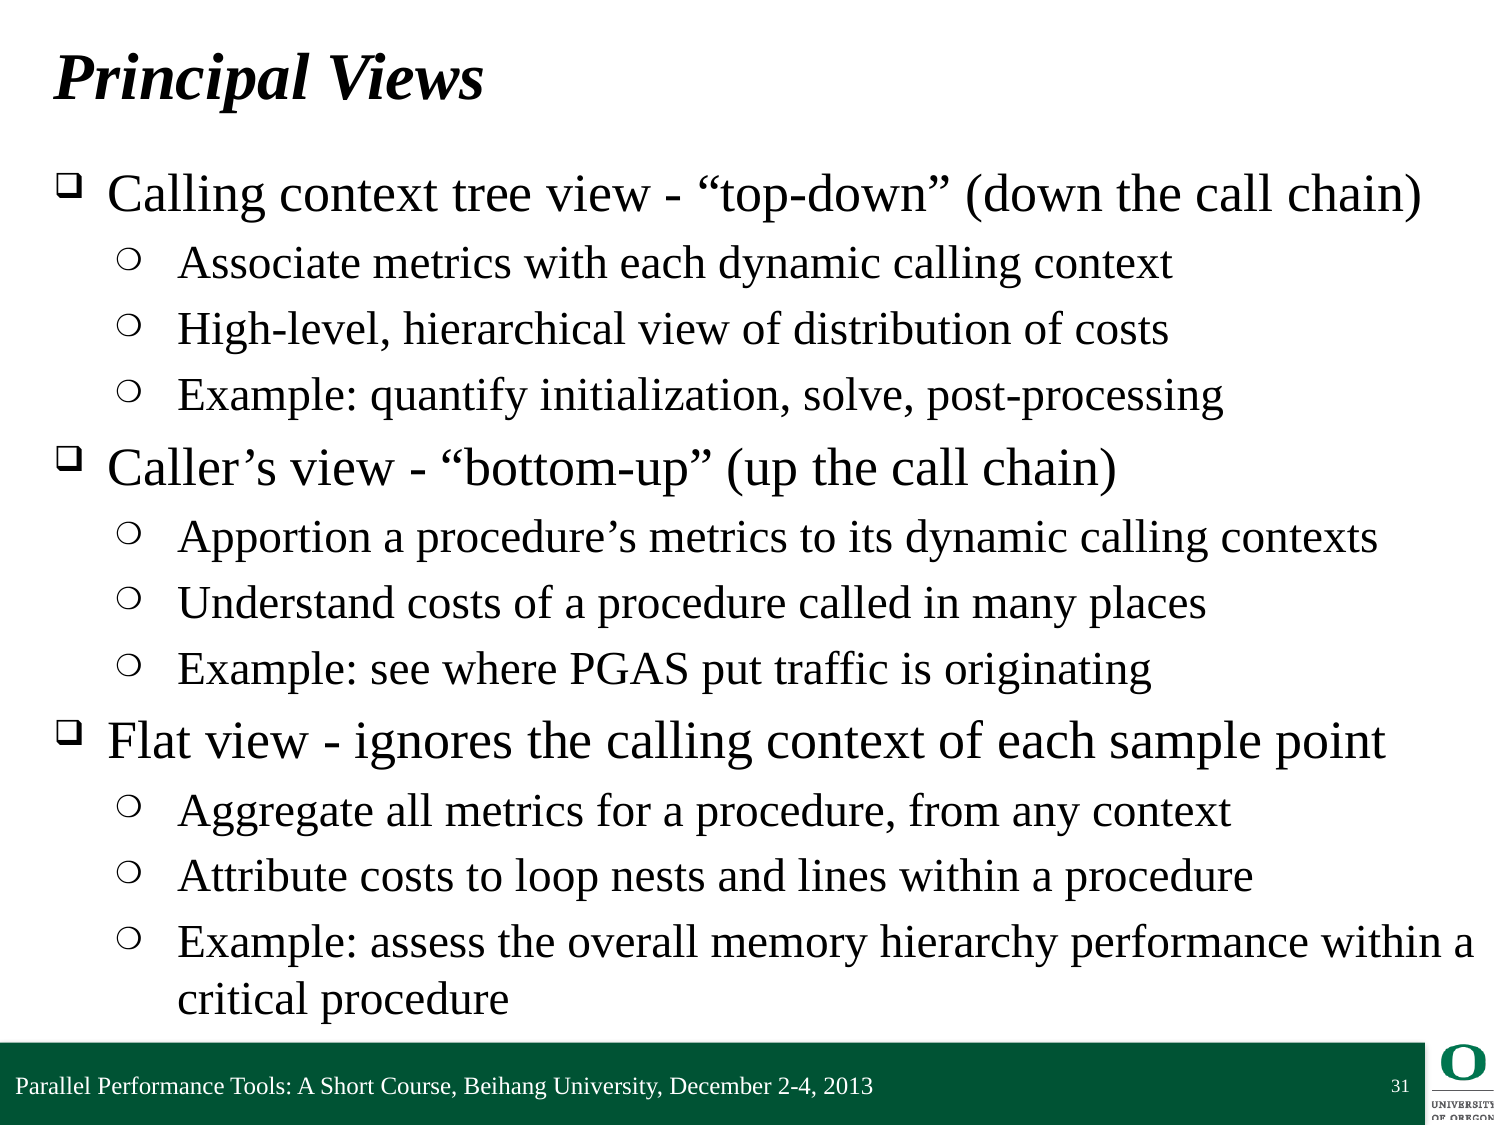

# Principal Views
Calling context tree view - “top-down” (down the call chain)
Associate metrics with each dynamic calling context
High-level, hierarchical view of distribution of costs
Example: quantify initialization, solve, post-processing
Caller’s view - “bottom-up” (up the call chain)
Apportion a procedure’s metrics to its dynamic calling contexts
Understand costs of a procedure called in many places
Example: see where PGAS put traffic is originating
Flat view - ignores the calling context of each sample point
Aggregate all metrics for a procedure, from any context
Attribute costs to loop nests and lines within a procedure
Example: assess the overall memory hierarchy performance within a critical procedure
Parallel Performance Tools: A Short Course, Beihang University, December 2-4, 2013
31